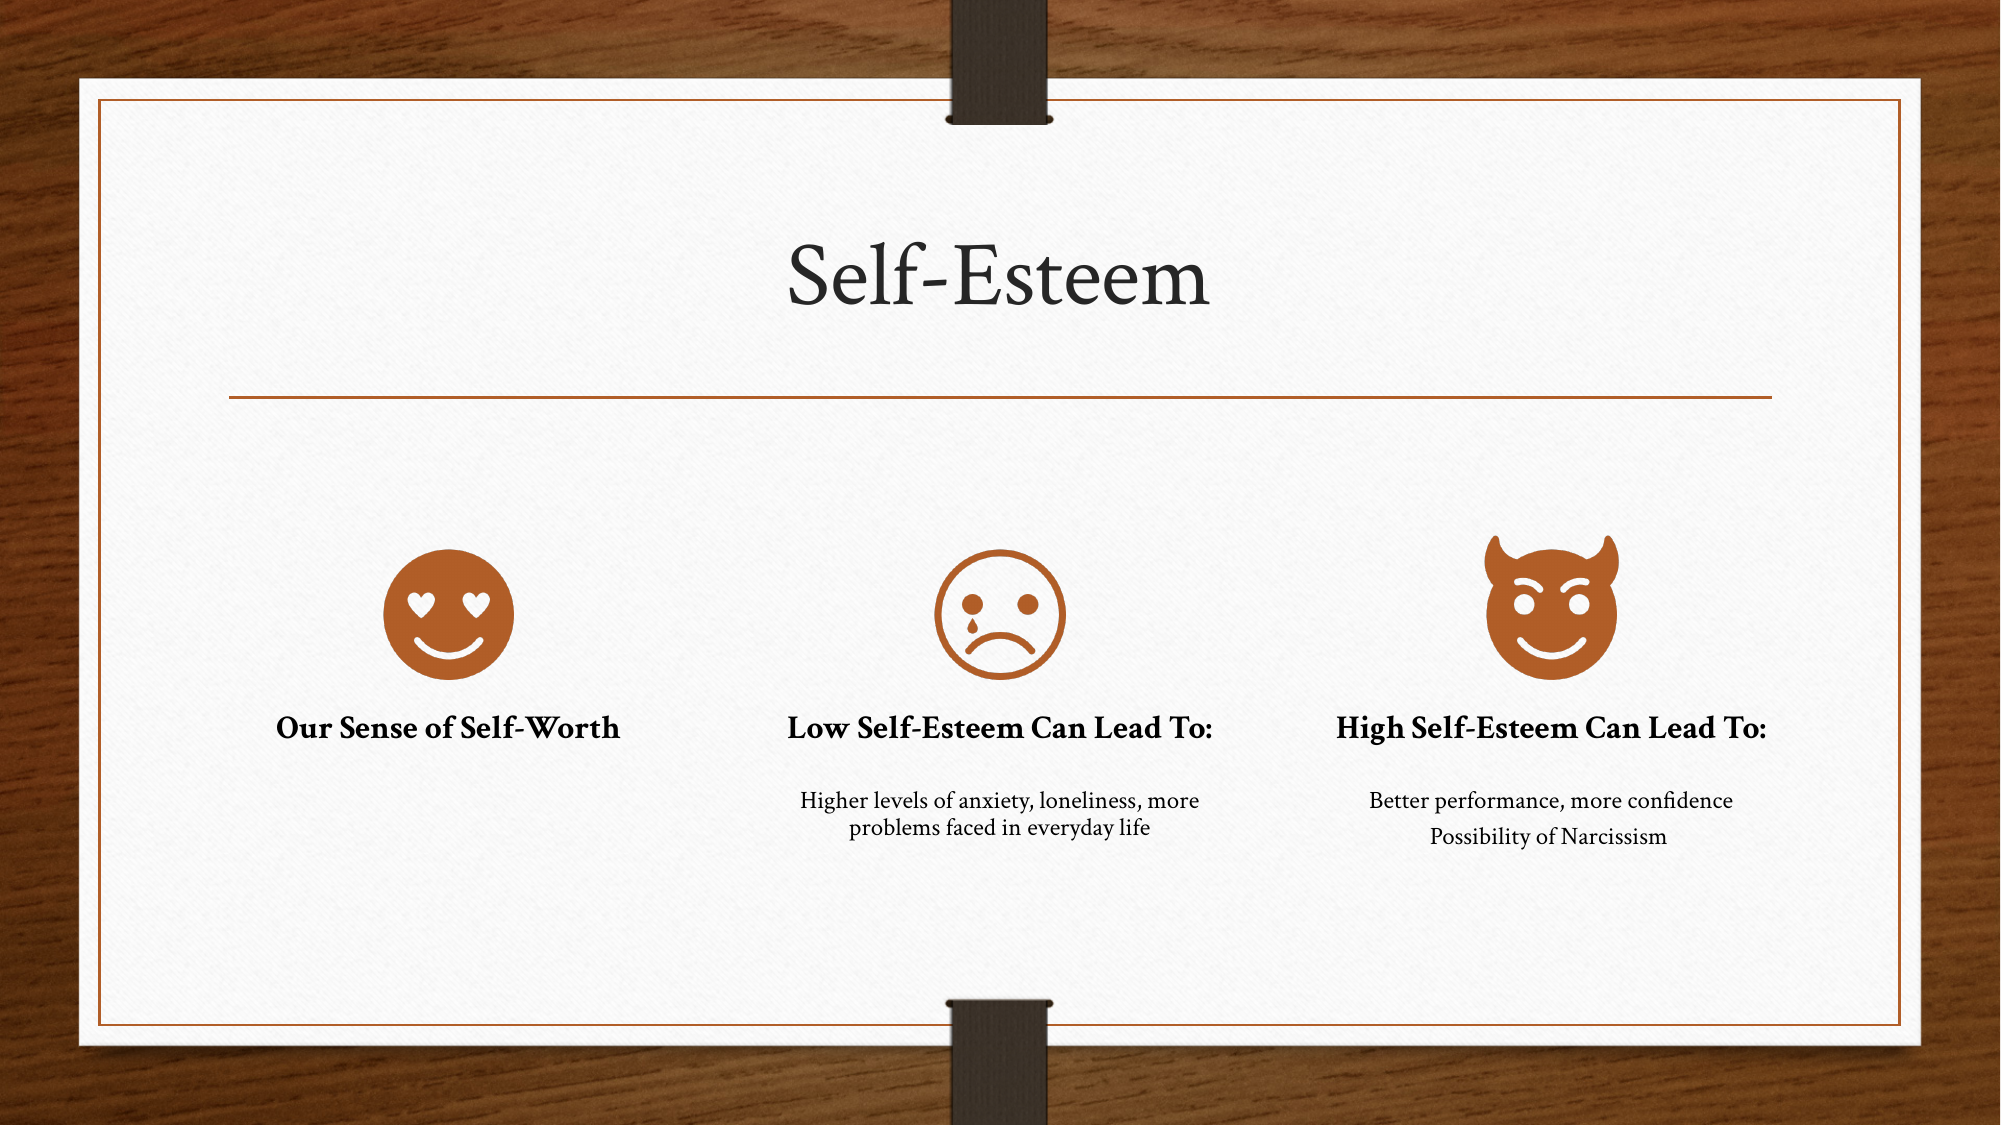

# Self-Esteem
Our Sense of Self-Worth
Low Self-Esteem Can Lead To:
Higher levels of anxiety, loneliness, more problems faced in everyday life
High Self-Esteem Can Lead To:
Better performance, more confidence
Possibility of Narcissism